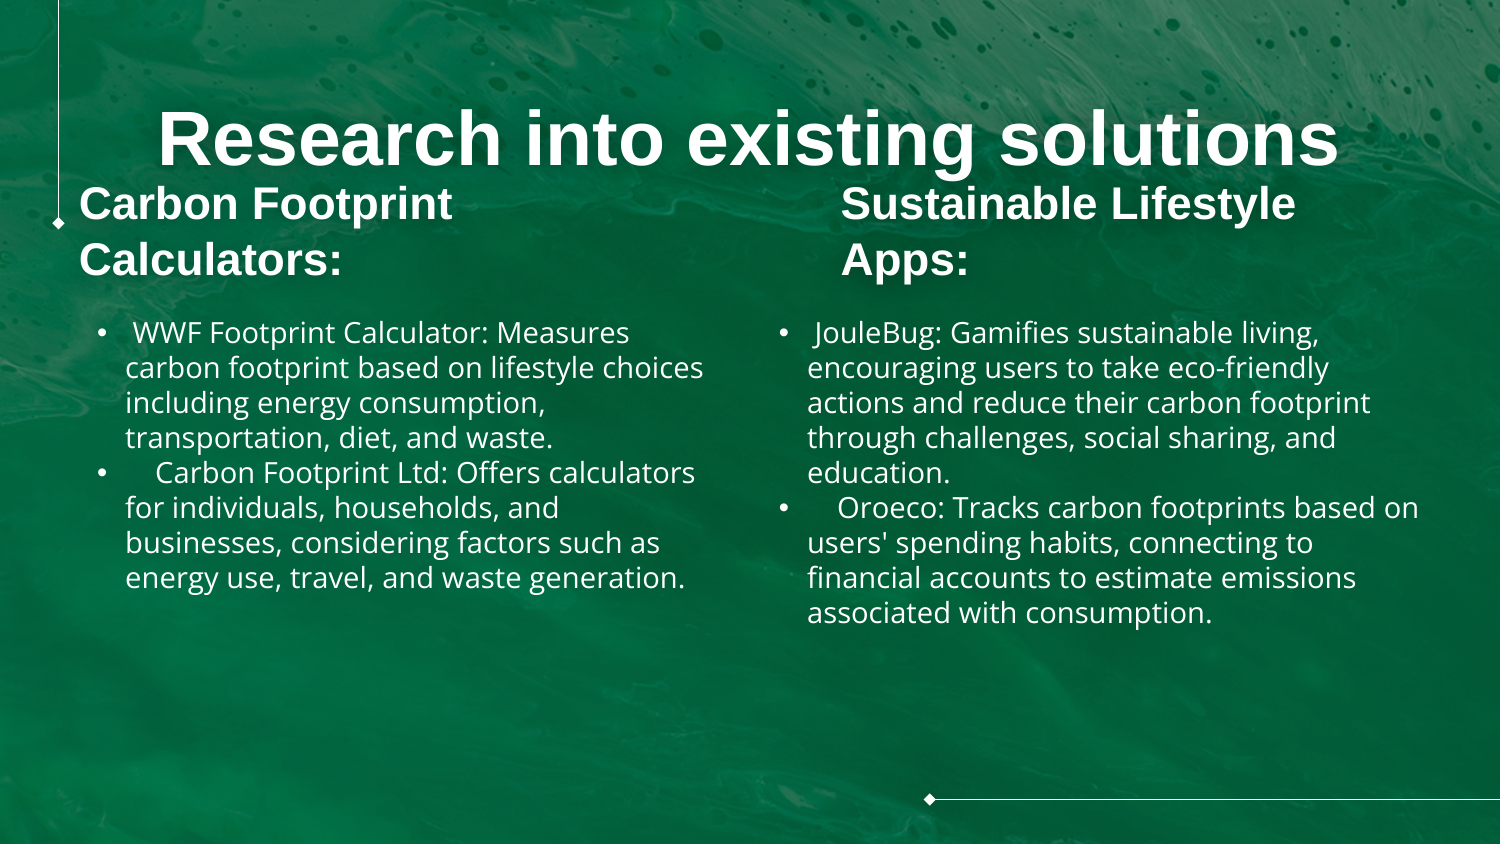

# Research into existing solutions
Sustainable Lifestyle Apps:
Carbon Footprint Calculators:
 JouleBug: Gamifies sustainable living, encouraging users to take eco-friendly actions and reduce their carbon footprint through challenges, social sharing, and education.
    Oroeco: Tracks carbon footprints based on users' spending habits, connecting to financial accounts to estimate emissions associated with consumption.
 WWF Footprint Calculator: Measures carbon footprint based on lifestyle choices including energy consumption, transportation, diet, and waste.
    Carbon Footprint Ltd: Offers calculators for individuals, households, and businesses, considering factors such as energy use, travel, and waste generation.